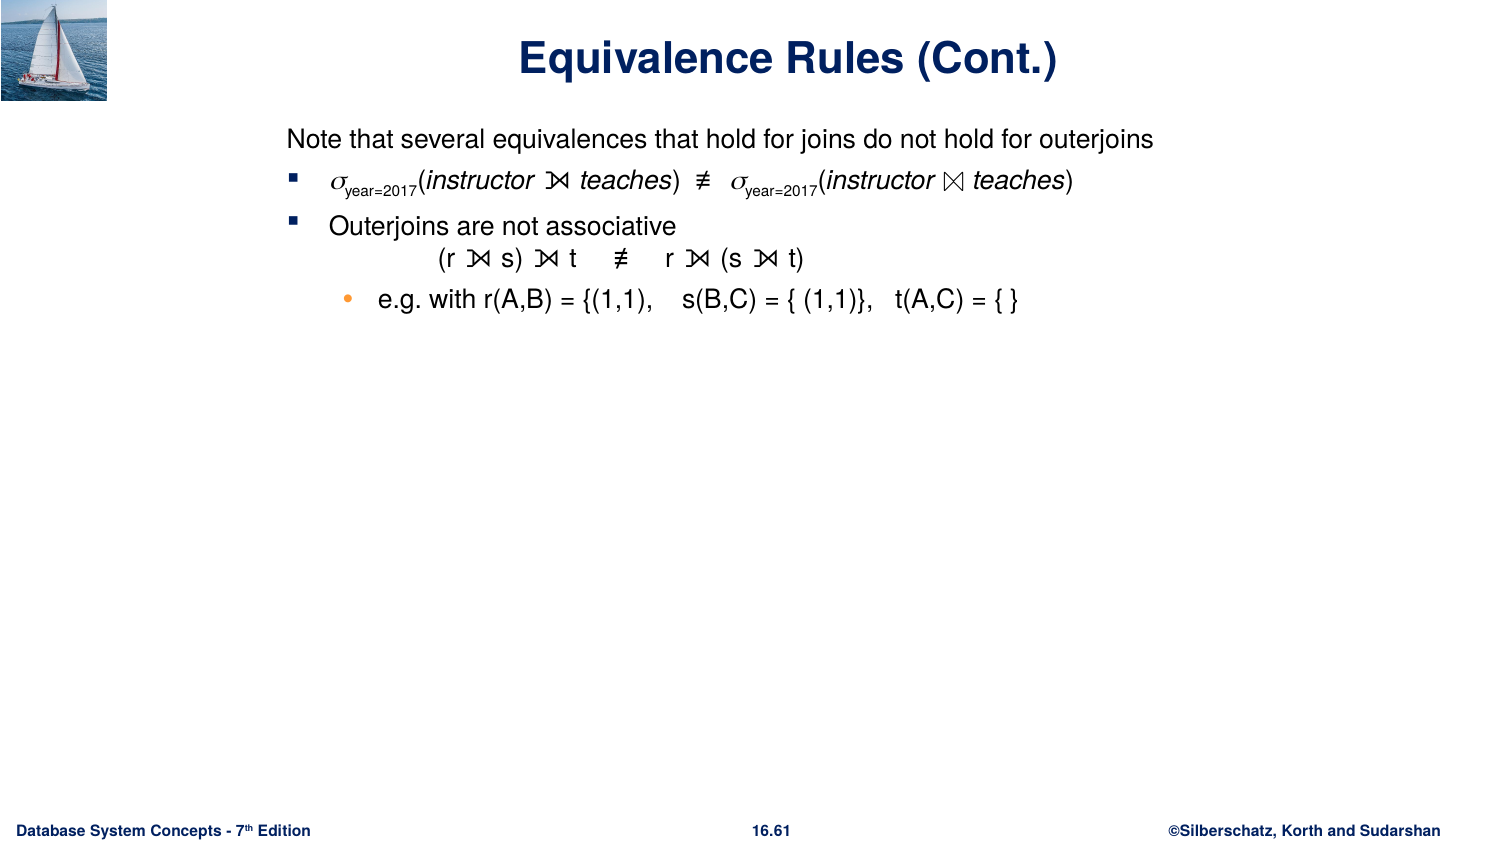

# Equivalence Rules (Cont.)
Note that several equivalences that hold for joins do not hold for outerjoins
σyear=2017(instructor ⟕ teaches)  ≢ σyear=2017(instructor ⨝ teaches)
Outerjoins are not associative
               (r ⟕ s) ⟕ t     ≢     r ⟕ (s ⟕ t)
e.g. with r(A,B) = {(1,1),    s(B,C) = { (1,1)},   t(A,C) = { }